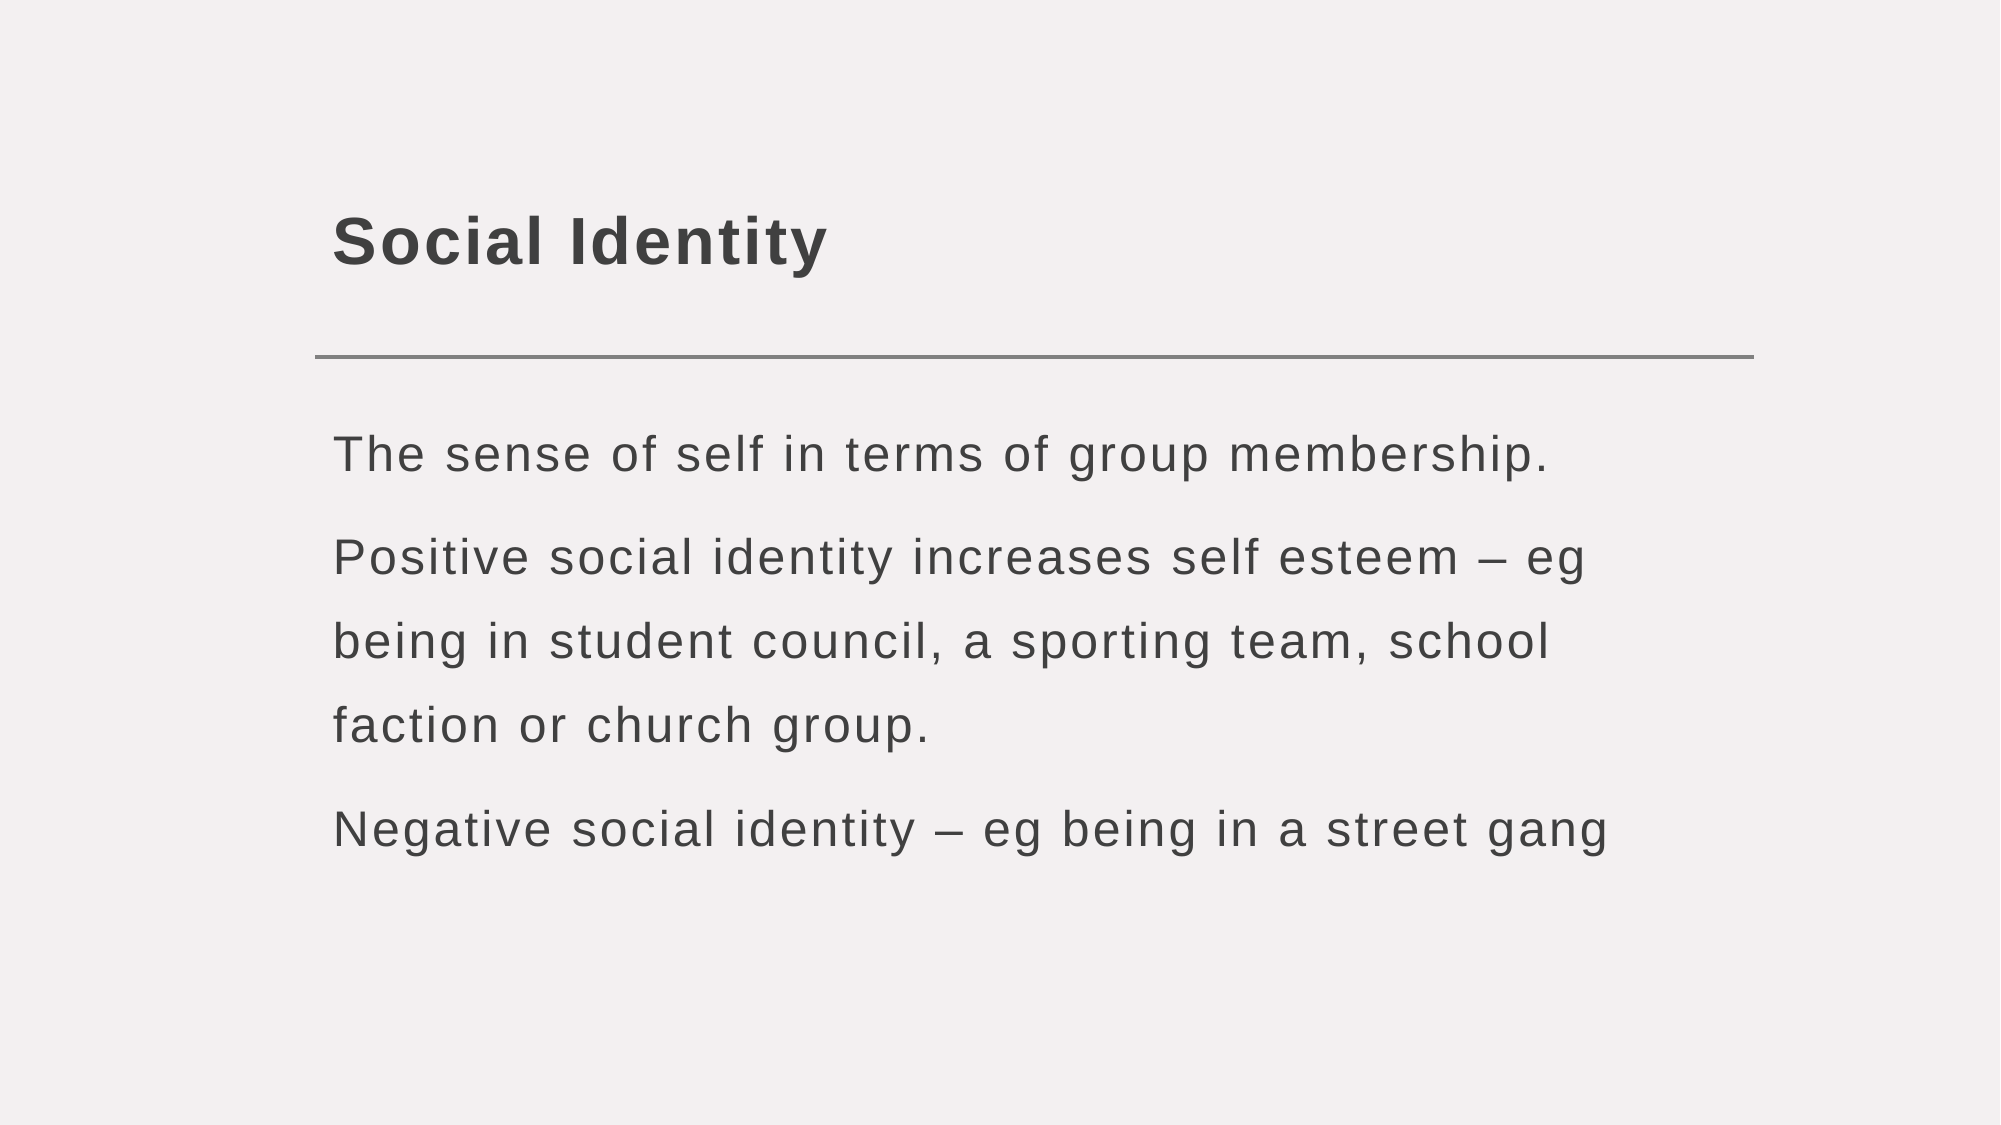

# Social Identity
The sense of self in terms of group membership.
Positive social identity increases self esteem – eg being in student council, a sporting team, school faction or church group.
Negative social identity – eg being in a street gang